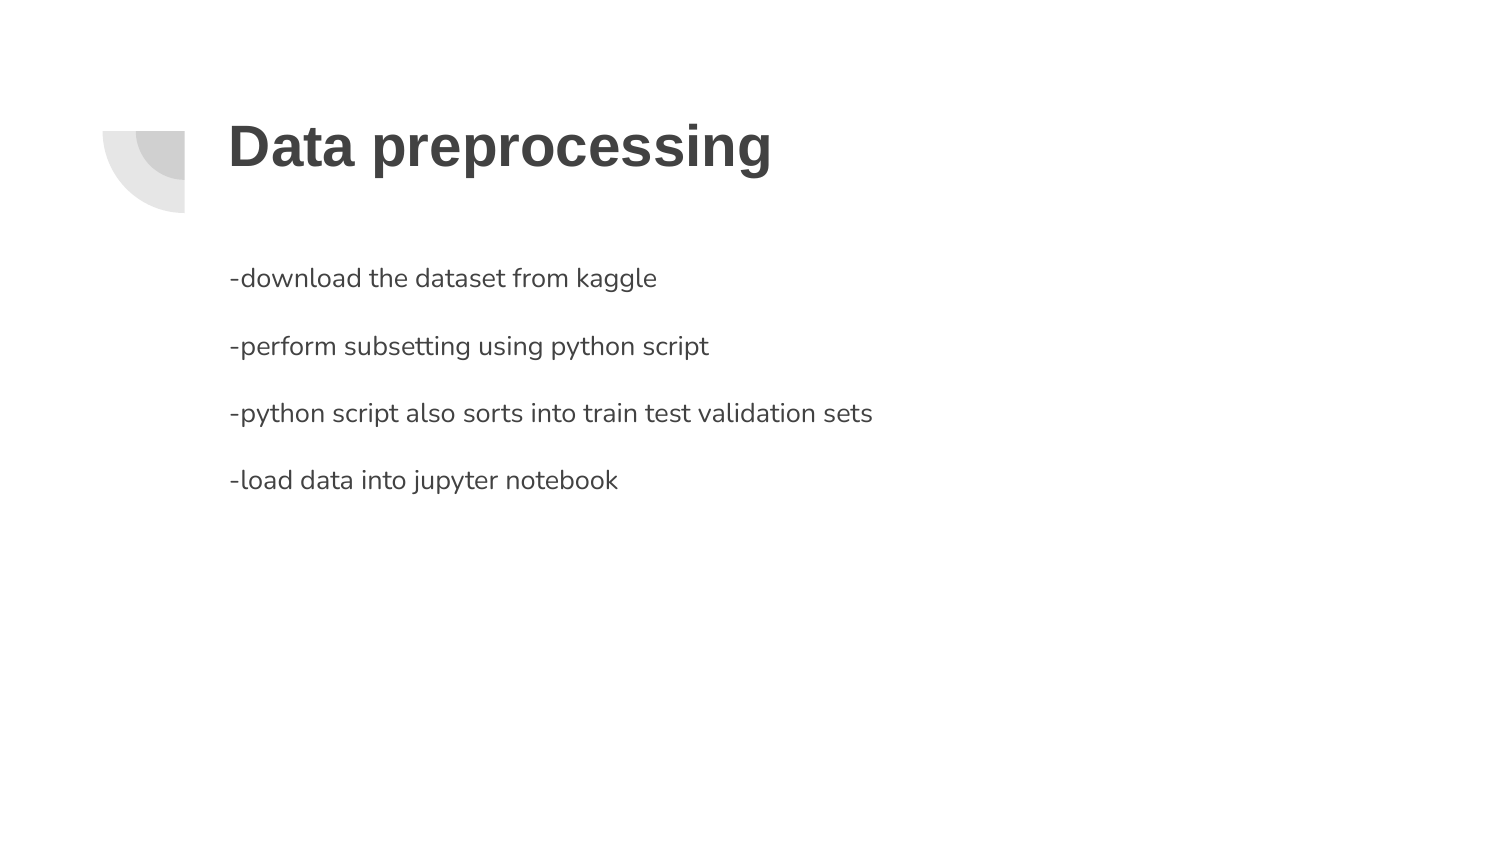

# Data preprocessing
-download the dataset from kaggle
-perform subsetting using python script
-python script also sorts into train test validation sets
-load data into jupyter notebook